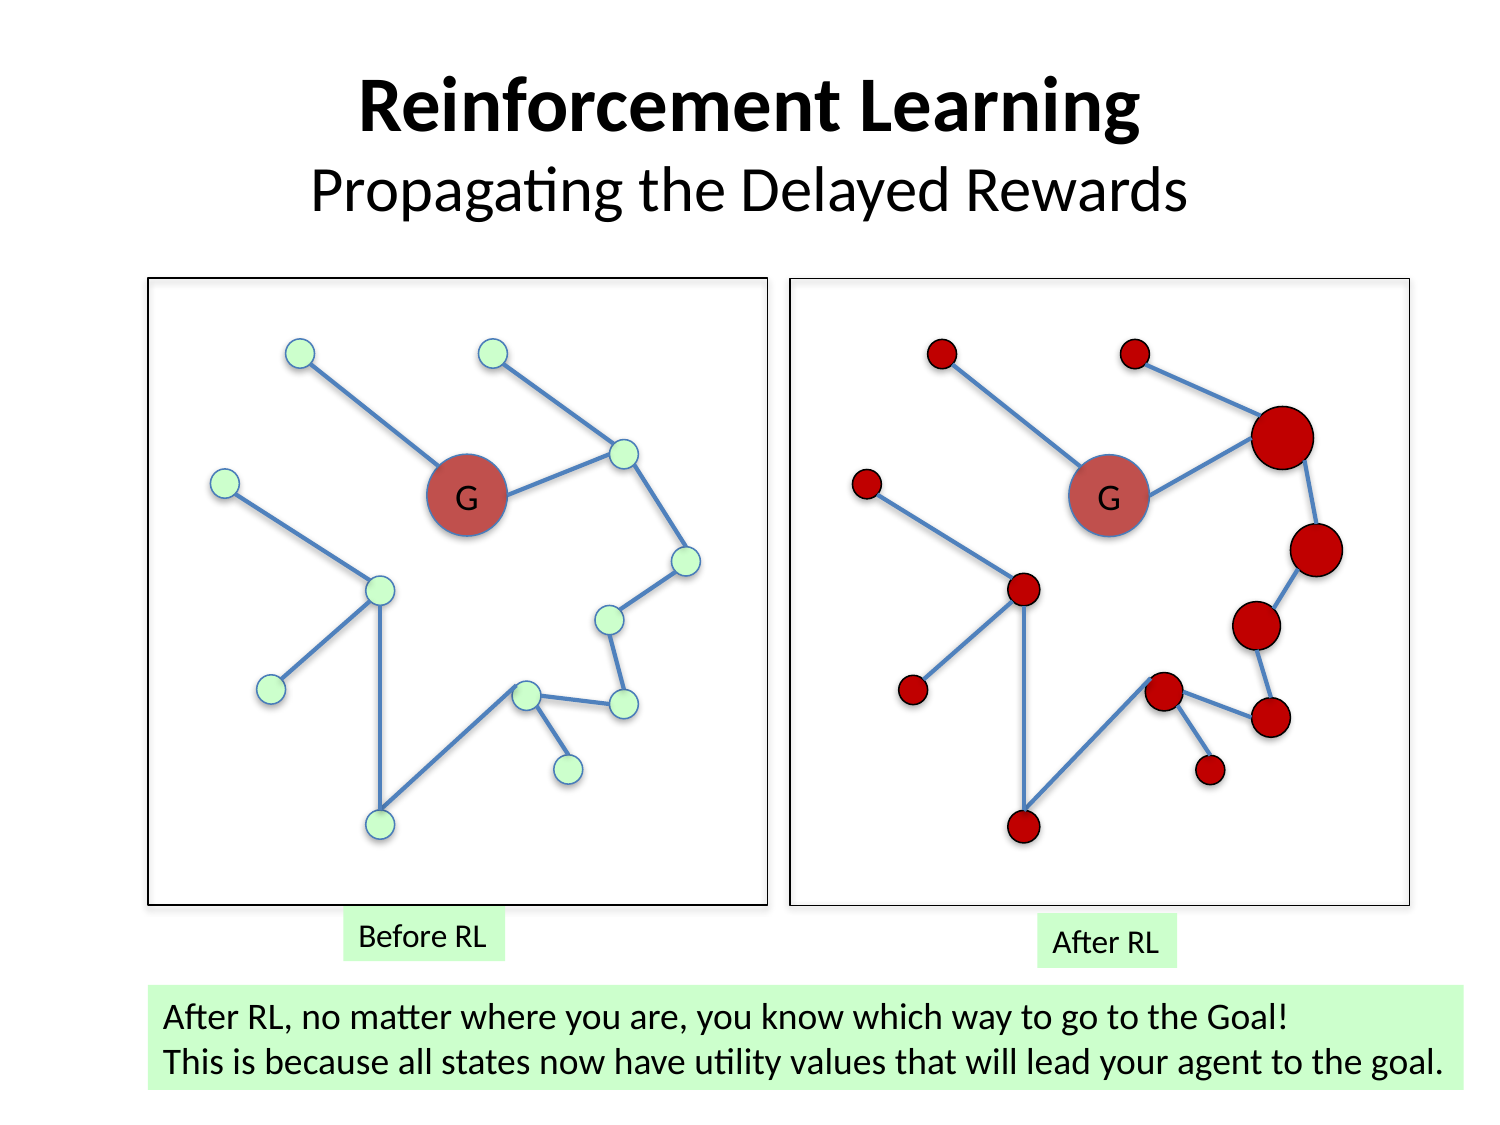

# Reinforcement Learning Propagating the Delayed Rewards

G

G

Before RL
After RL
After RL, no matter where you are, you know which way to go to the Goal!
This is because all states now have utility values that will lead your agent to the goal.